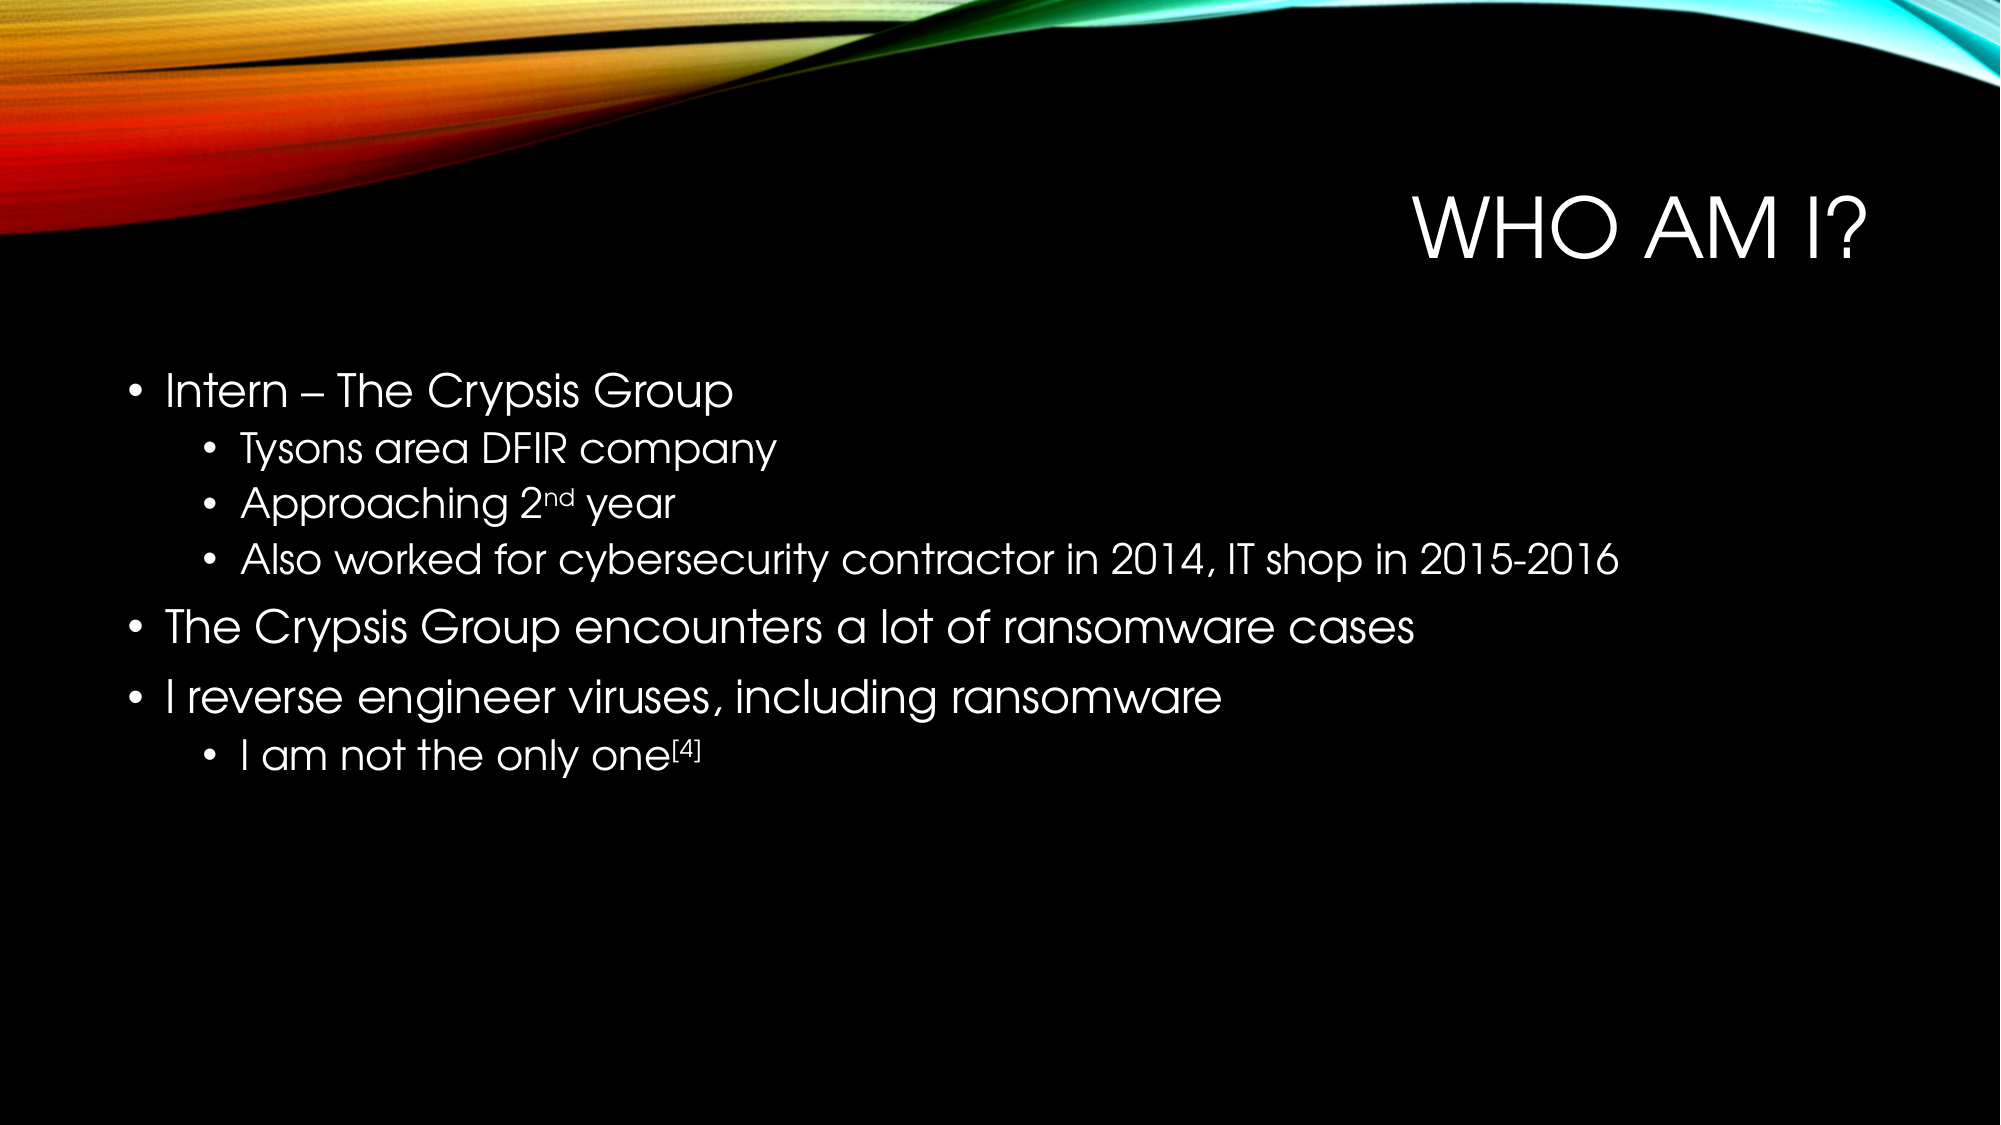

# Who am I?
Intern – The Crypsis Group
Tysons area DFIR company
Approaching 2nd year
Also worked for cybersecurity contractor in 2014, IT shop in 2015-2016
The Crypsis Group encounters a lot of ransomware cases
I reverse engineer viruses, including ransomware
I am not the only one[4]